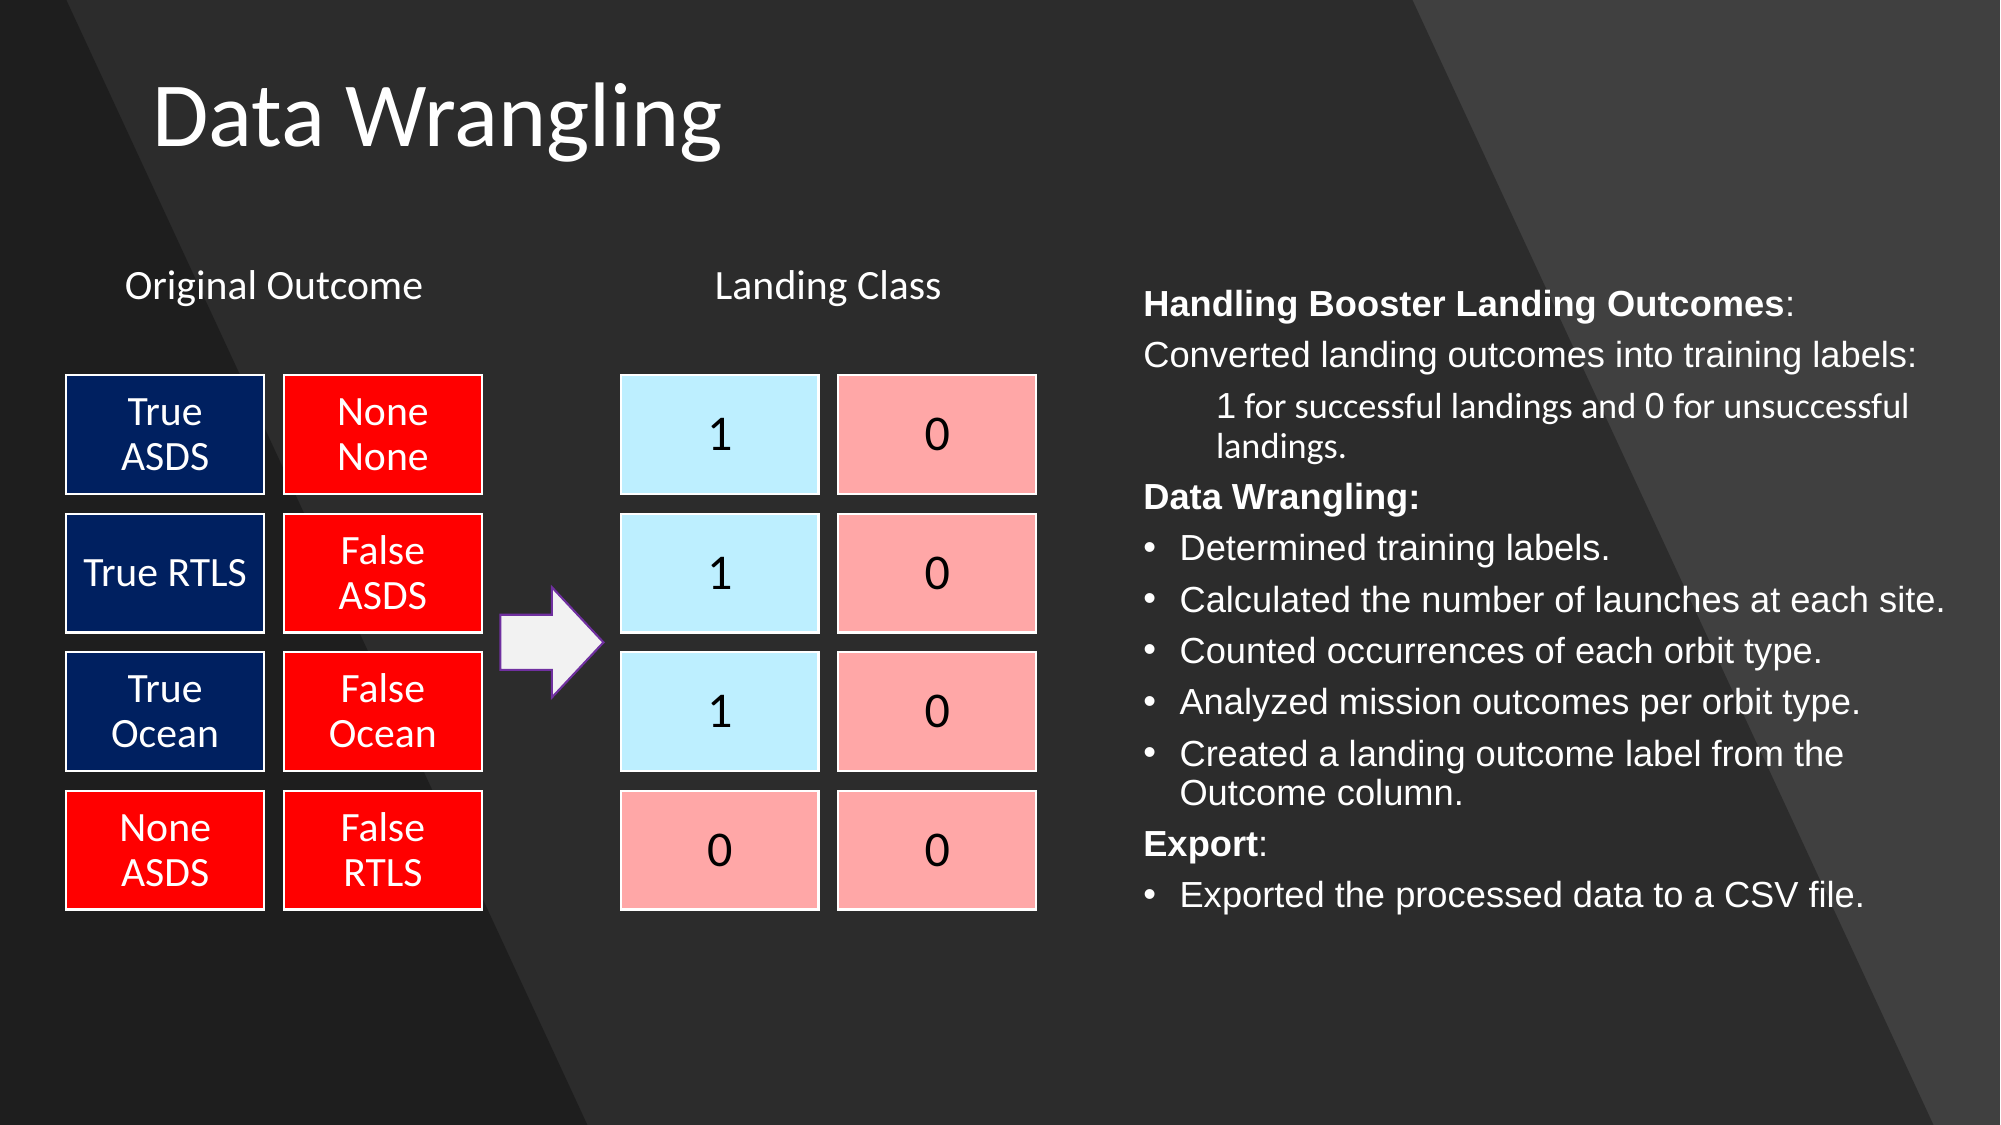

# Data Wrangling
Original Outcome
Landing Class
True ASDS
None None
True RTLS
False ASDS
True Ocean
False Ocean
None ASDS
False RTLS
1
0
1
0
1
0
0
0

Handling Booster Landing Outcomes:
Converted landing outcomes into training labels:
1 for successful landings and 0 for unsuccessful landings.
Data Wrangling:
Determined training labels.
Calculated the number of launches at each site.
Counted occurrences of each orbit type.
Analyzed mission outcomes per orbit type.
Created a landing outcome label from the Outcome column.
Export:
Exported the processed data to a CSV file.